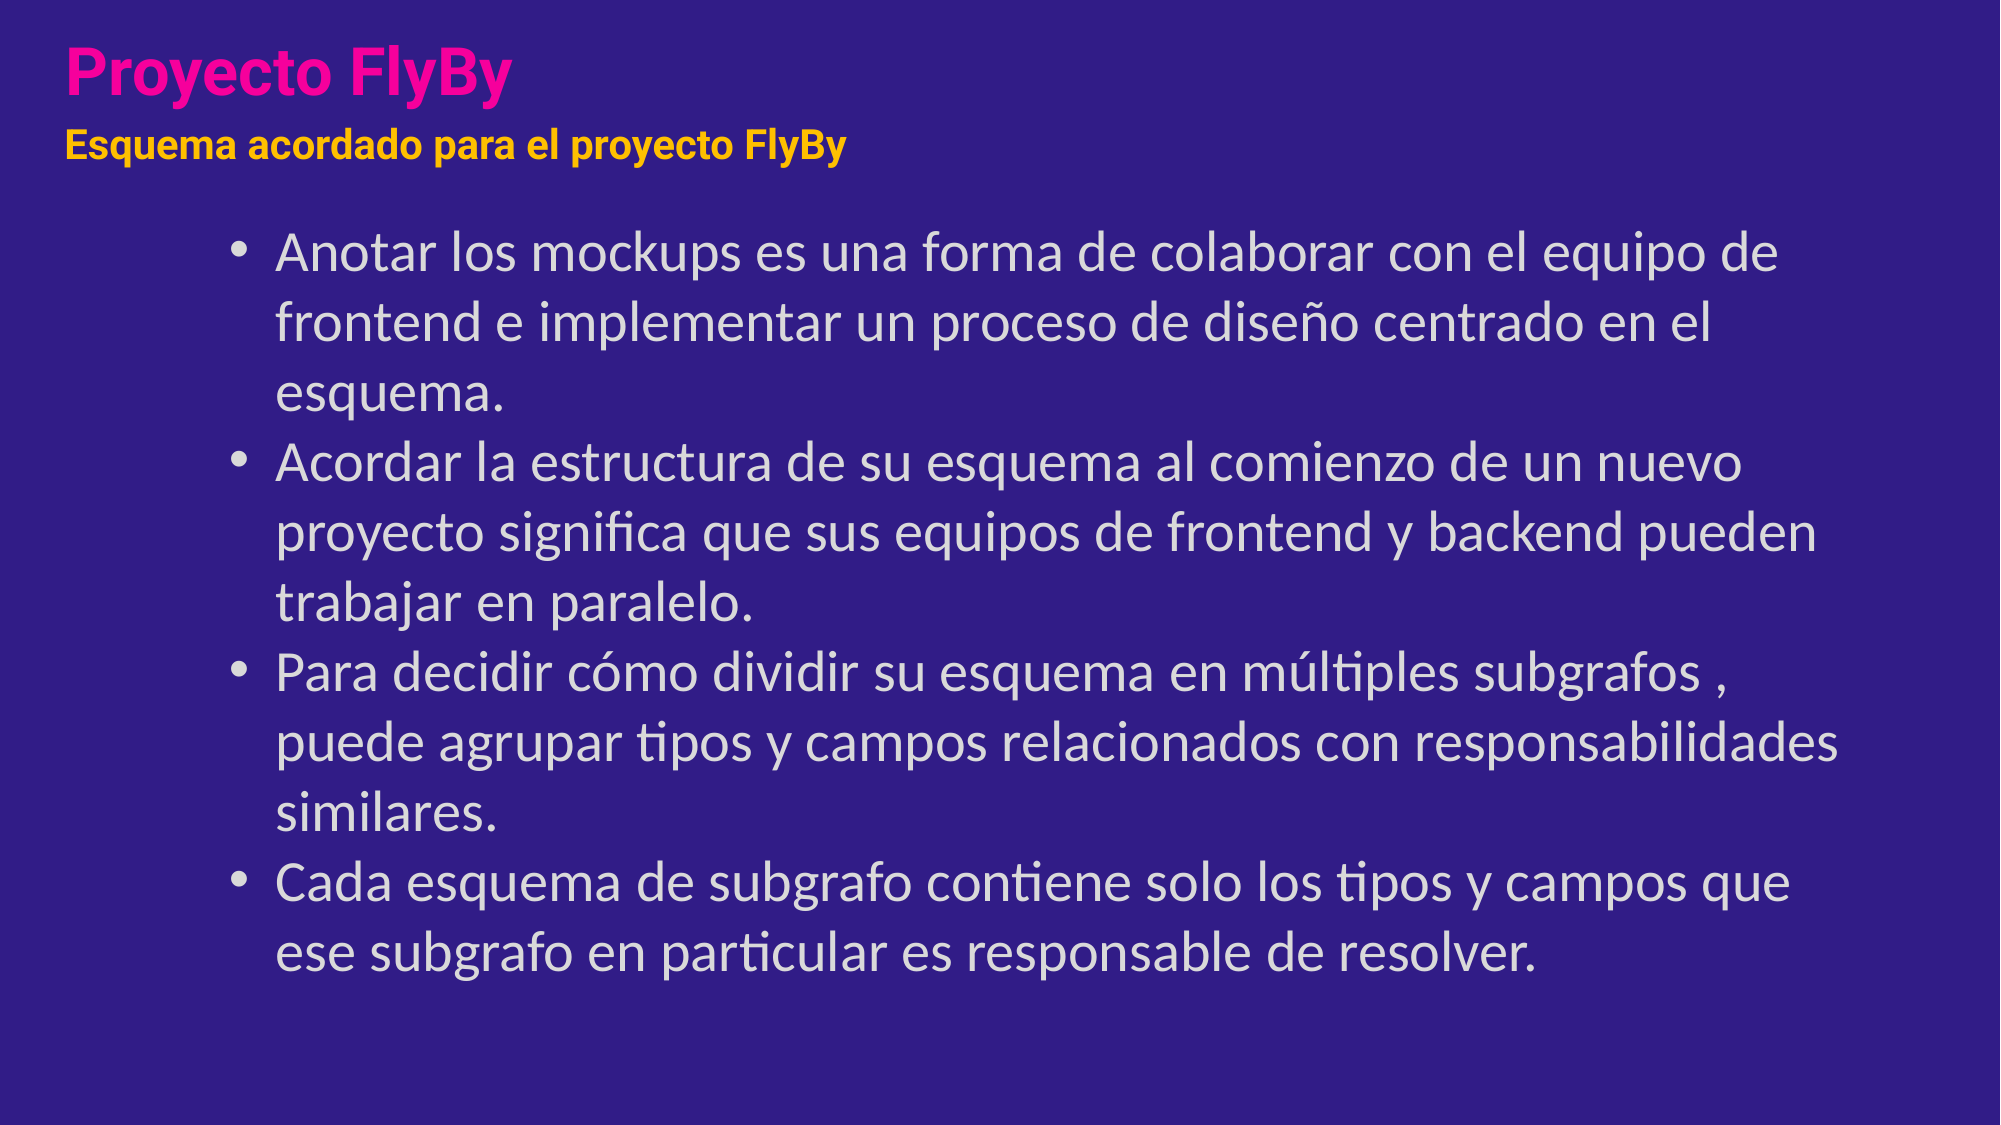

# Proyecto FlyBy
Esquema acordado para el proyecto FlyBy
Anotar los mockups es una forma de colaborar con el equipo de frontend e implementar un proceso de diseño centrado en el esquema.
Acordar la estructura de su esquema al comienzo de un nuevo proyecto significa que sus equipos de frontend y backend pueden trabajar en paralelo.
Para decidir cómo dividir su esquema en múltiples subgrafos , puede agrupar tipos y campos relacionados con responsabilidades similares.
Cada esquema de subgrafo contiene solo los tipos y campos que ese subgrafo en particular es responsable de resolver.